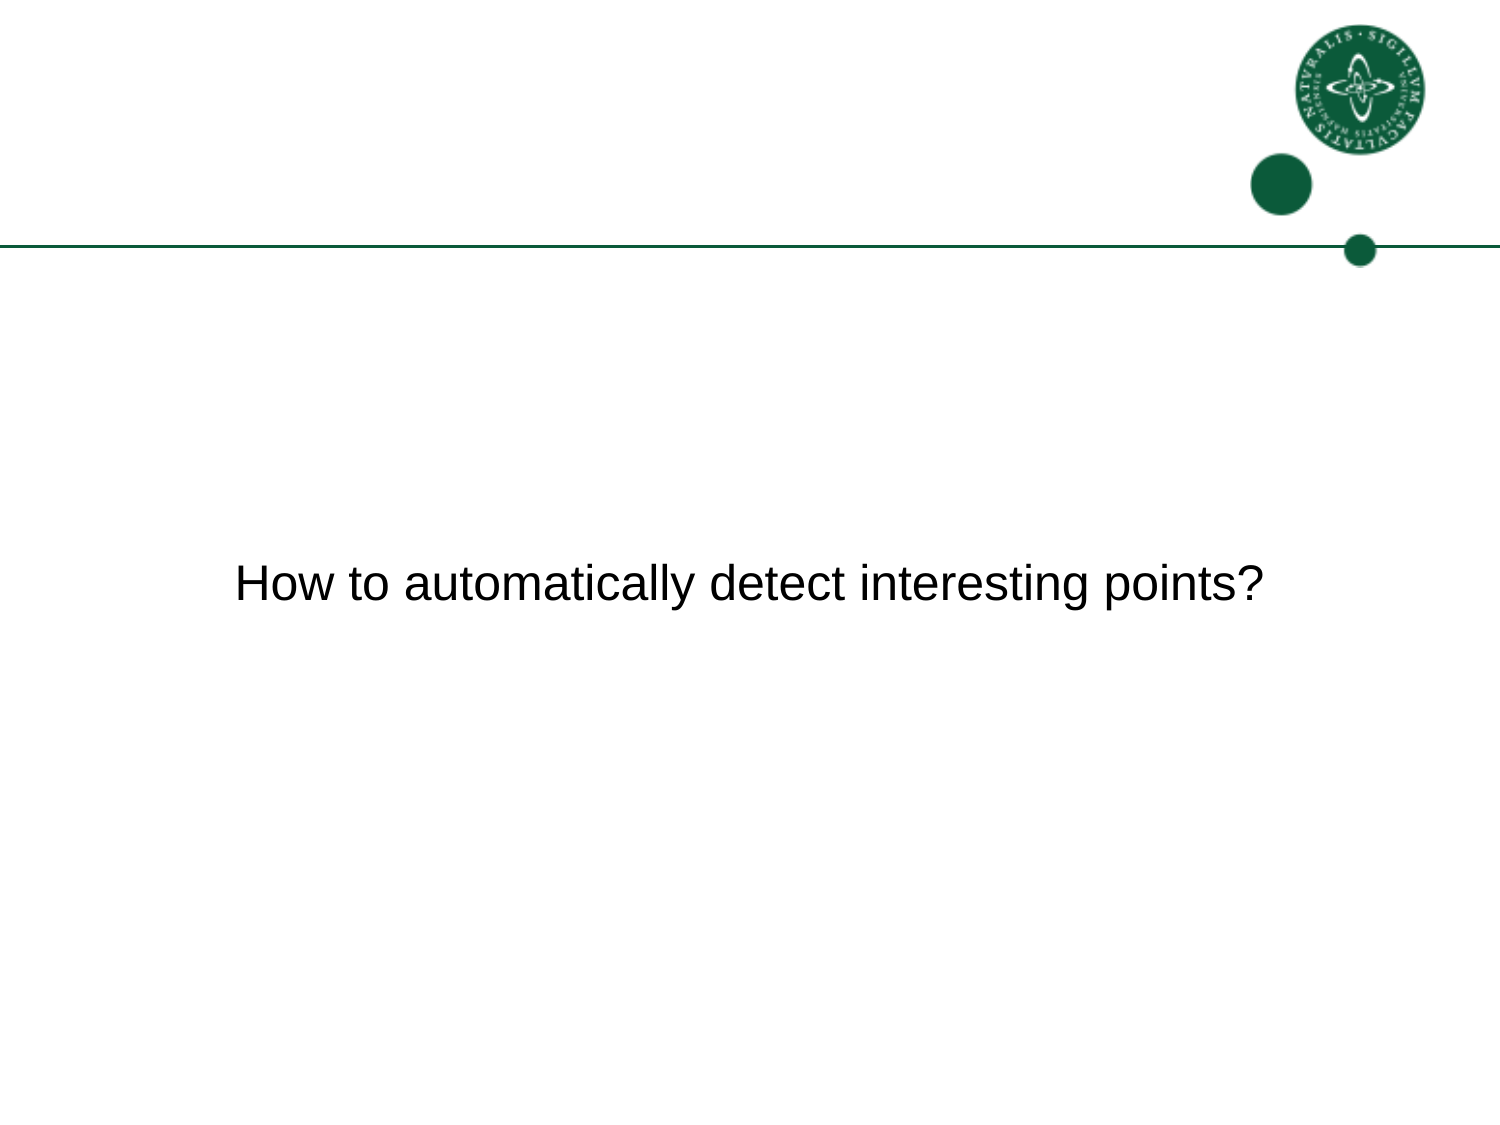

#

How to automatically detect interesting points?